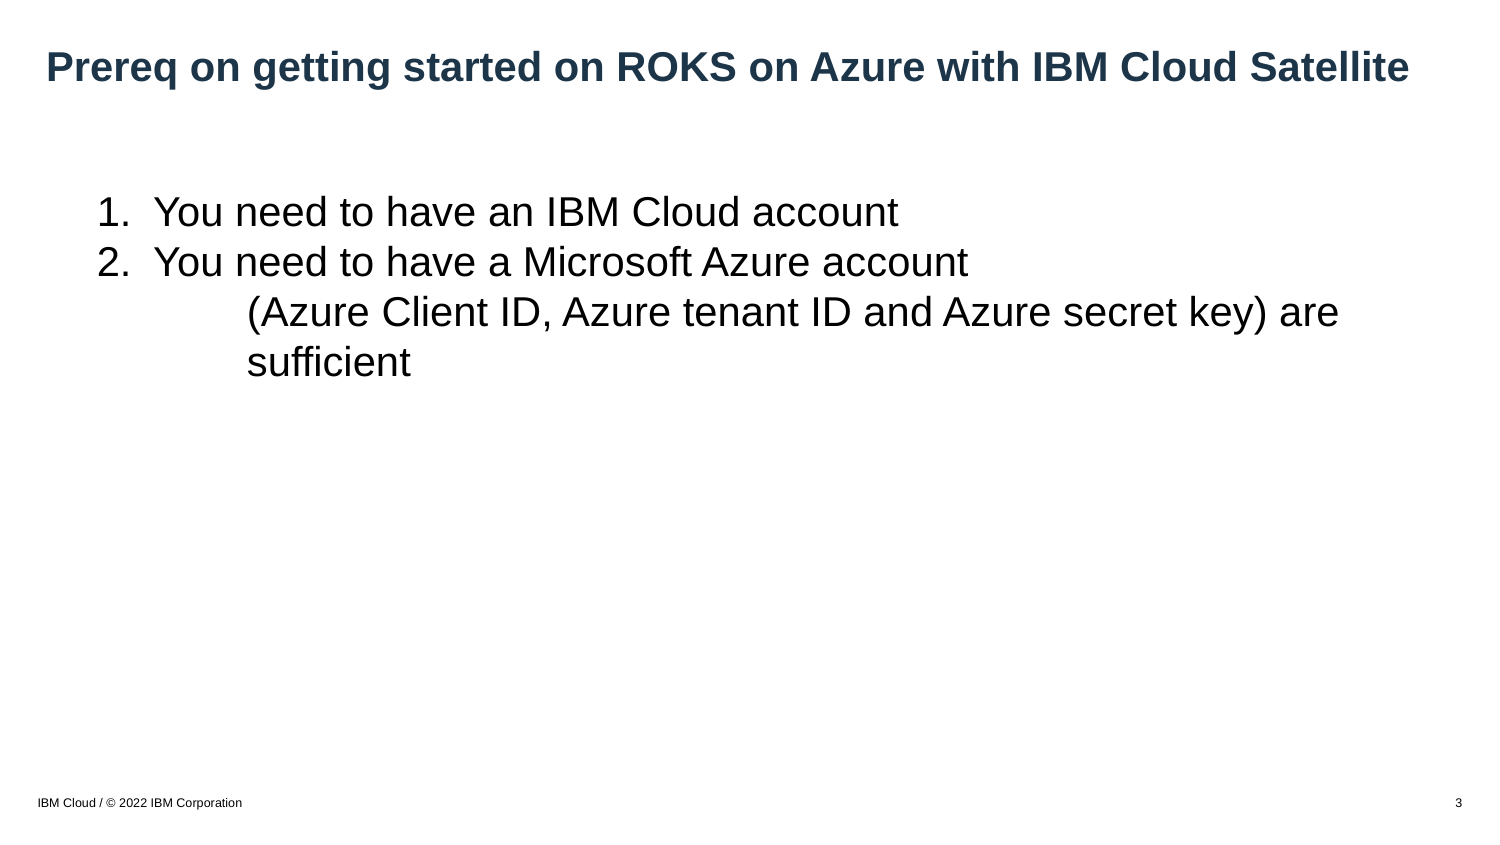

# Prereq on getting started on ROKS on Azure with IBM Cloud Satellite
You need to have an IBM Cloud account
You need to have a Microsoft Azure account
	(Azure Client ID, Azure tenant ID and Azure secret key) are 	sufficient
IBM Cloud / © 2022 IBM Corporation
3